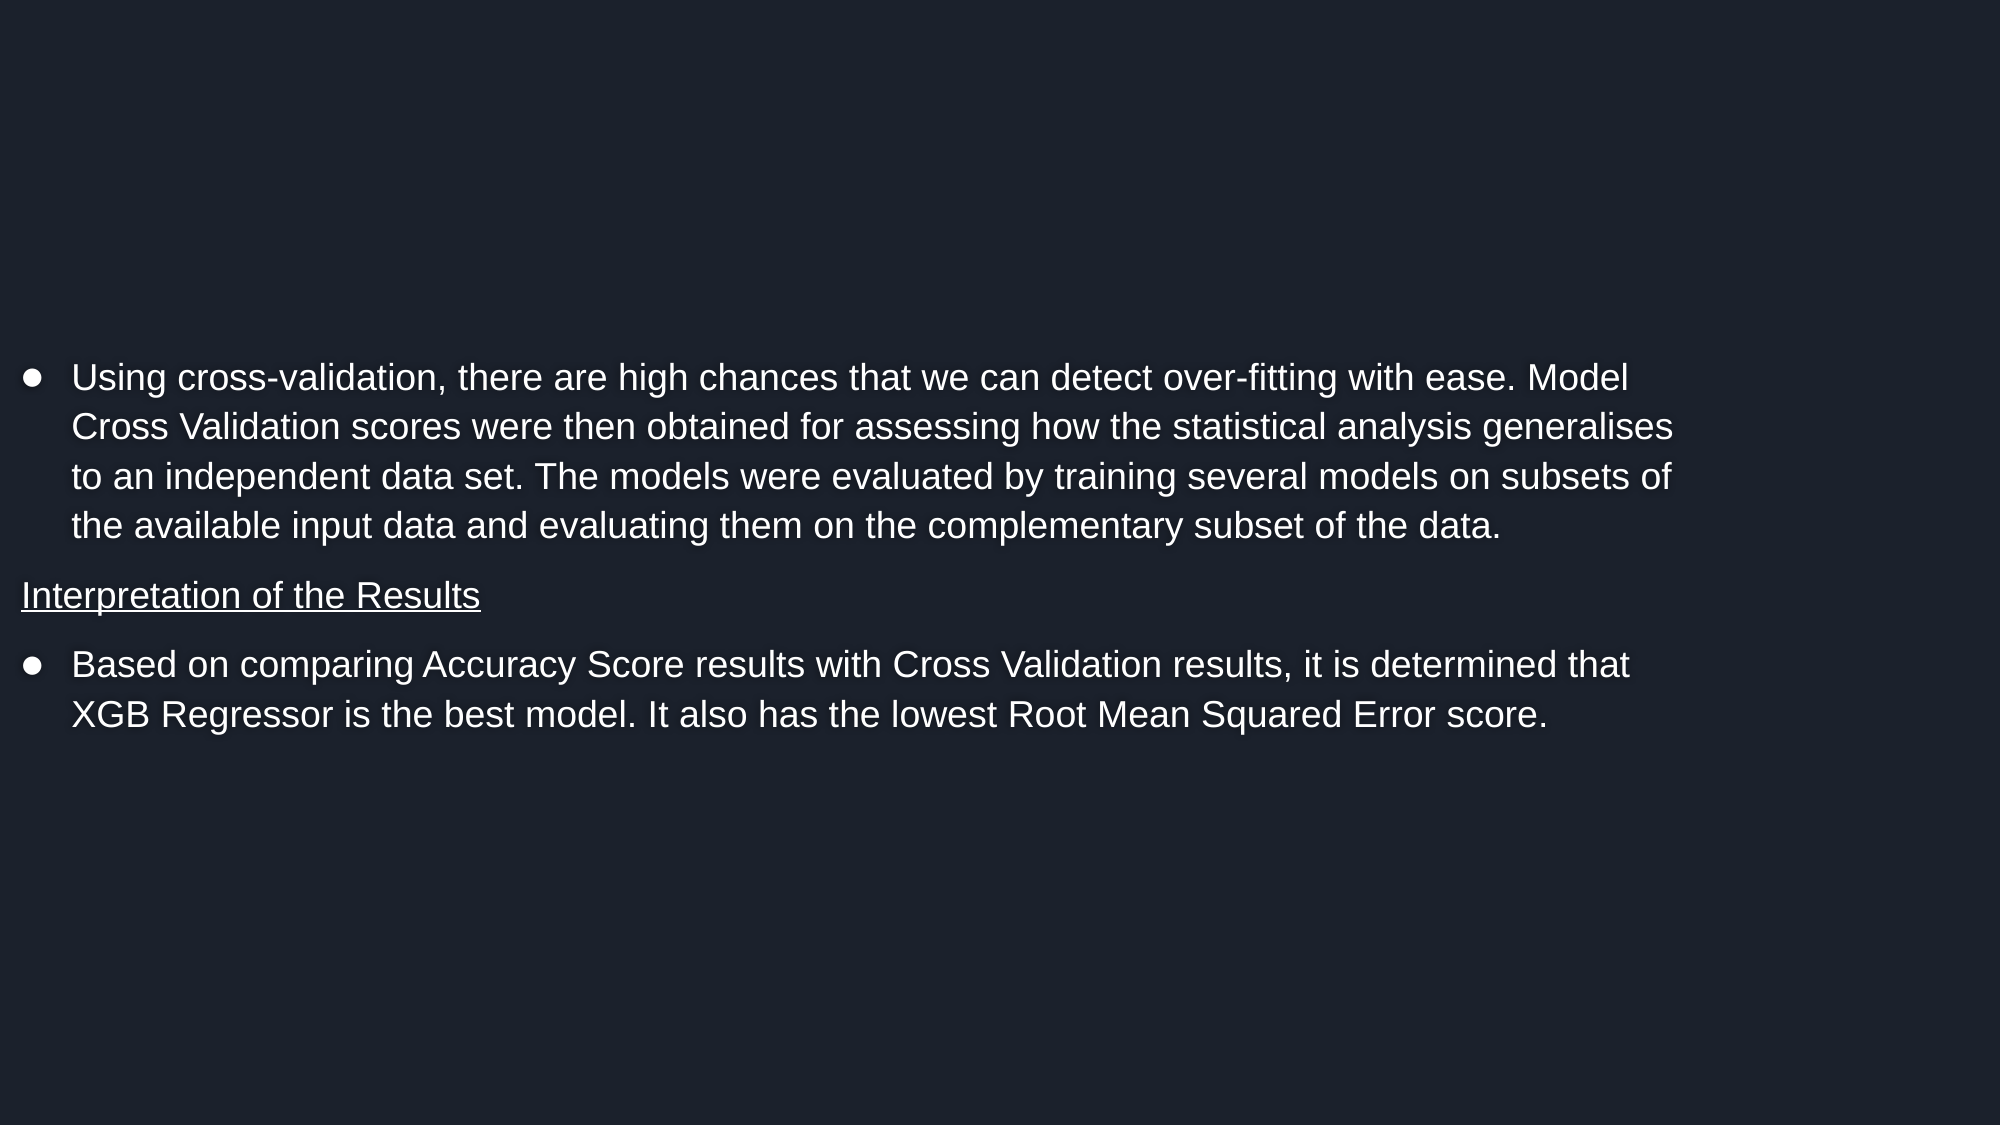

Using cross-validation, there are high chances that we can detect over-fitting with ease. Model Cross Validation scores were then obtained for assessing how the statistical analysis generalises to an independent data set. The models were evaluated by training several models on subsets of the available input data and evaluating them on the complementary subset of the data.
Interpretation of the Results
Based on comparing Accuracy Score results with Cross Validation results, it is determined that XGB Regressor is the best model. It also has the lowest Root Mean Squared Error score.